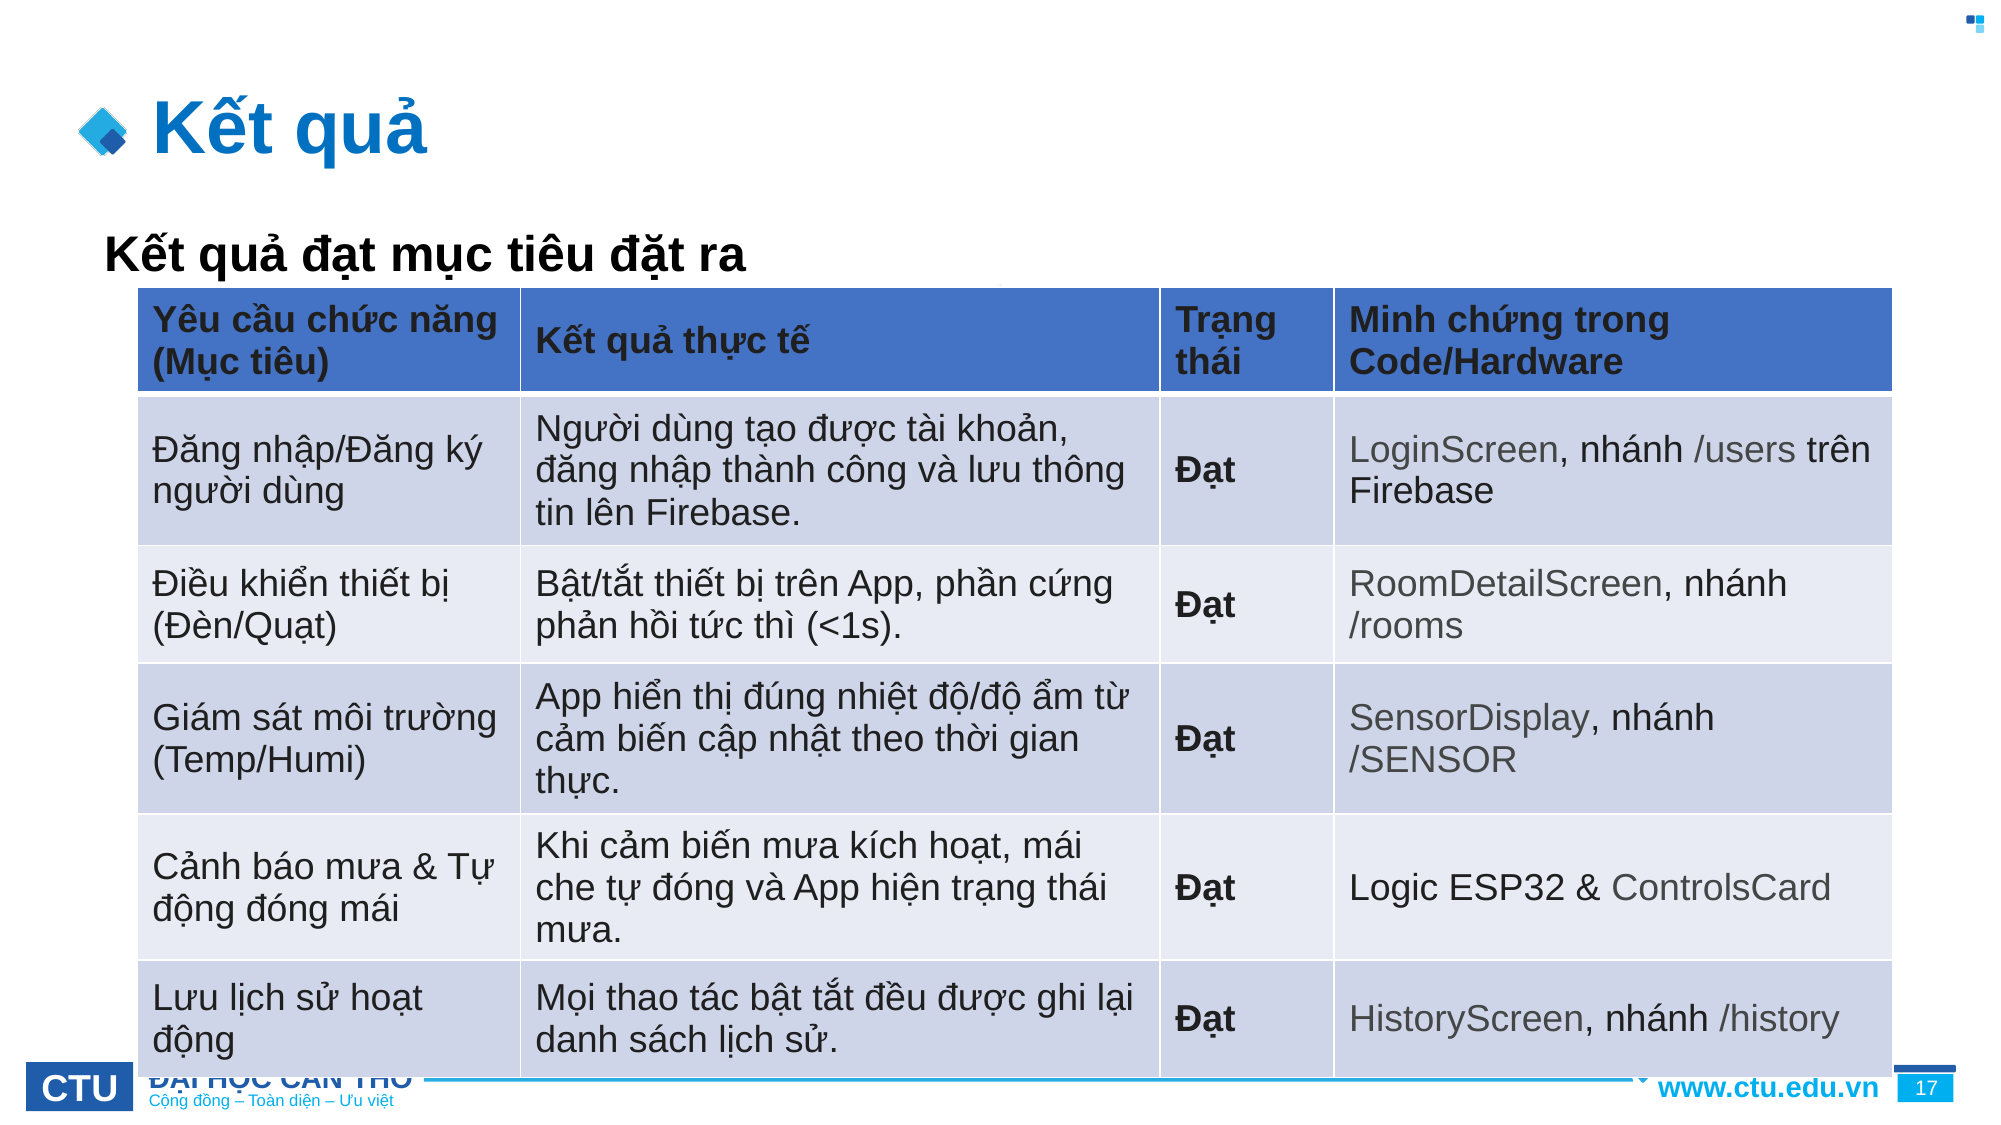

# Kết quả
Kết quả đạt mục tiêu đặt ra

| Yêu cầu chức năng (Mục tiêu) | Kết quả thực tế | Trạng thái | Minh chứng trong Code/Hardware |
| --- | --- | --- | --- |
| Đăng nhập/Đăng ký người dùng | Người dùng tạo được tài khoản, đăng nhập thành công và lưu thông tin lên Firebase. | Đạt | LoginScreen, nhánh /users trên Firebase |
| Điều khiển thiết bị (Đèn/Quạt) | Bật/tắt thiết bị trên App, phần cứng phản hồi tức thì (<1s). | Đạt | RoomDetailScreen, nhánh /rooms |
| Giám sát môi trường (Temp/Humi) | App hiển thị đúng nhiệt độ/độ ẩm từ cảm biến cập nhật theo thời gian thực. | Đạt | SensorDisplay, nhánh /SENSOR |
| Cảnh báo mưa & Tự động đóng mái | Khi cảm biến mưa kích hoạt, mái che tự đóng và App hiện trạng thái mưa. | Đạt | Logic ESP32 & ControlsCard |
| Lưu lịch sử hoạt động | Mọi thao tác bật tắt đều được ghi lại danh sách lịch sử. | Đạt | HistoryScreen, nhánh /history |